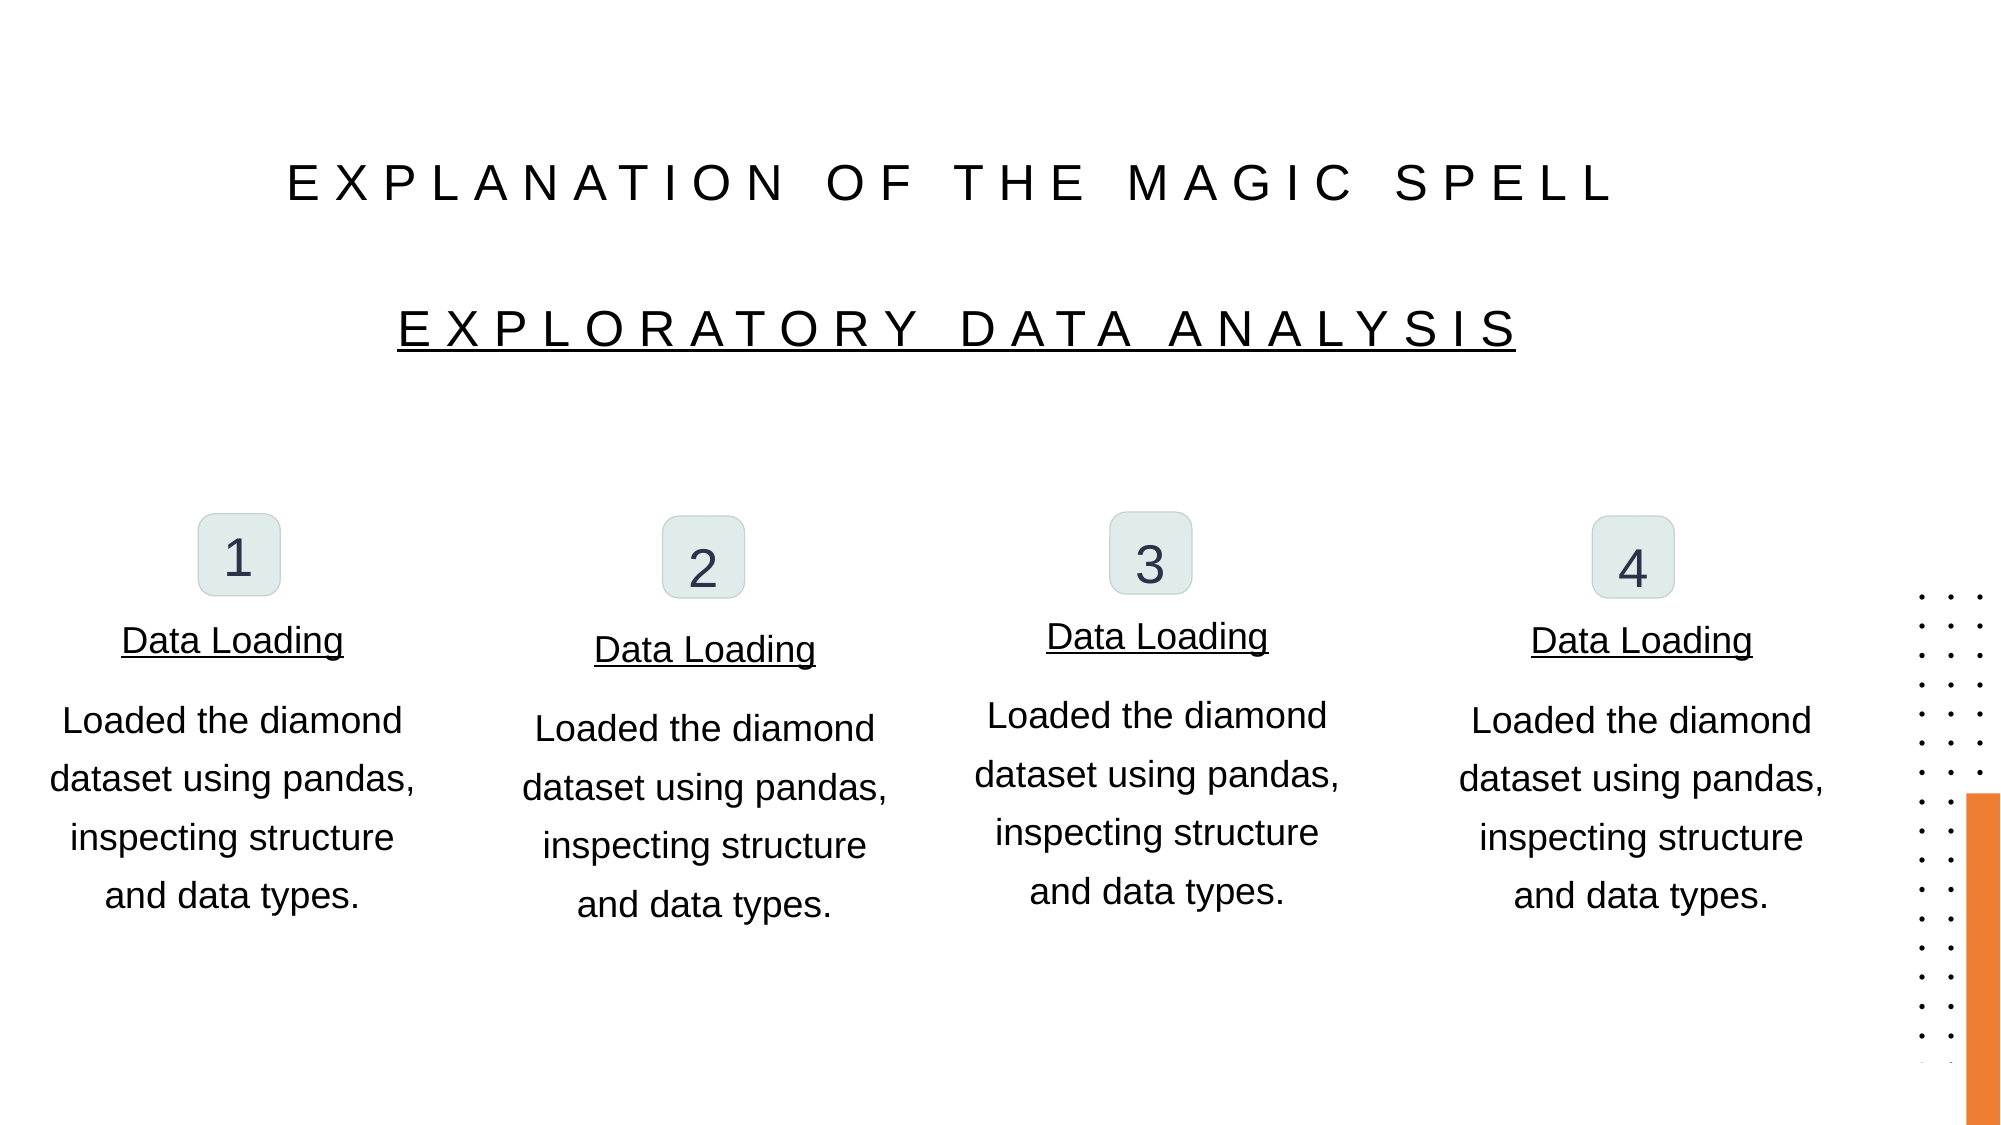

# Explanation of the magic spell EXPLORATORY DATA ANALYSIS
1

3
4
2
Data Loading
Loaded the diamond dataset using pandas, inspecting structure and data types.

Data Loading
Loaded the diamond dataset using pandas, inspecting structure and data types.

Data Loading
Loaded the diamond dataset using pandas, inspecting structure and data types.

Data Loading
Loaded the diamond dataset using pandas, inspecting structure and data types.